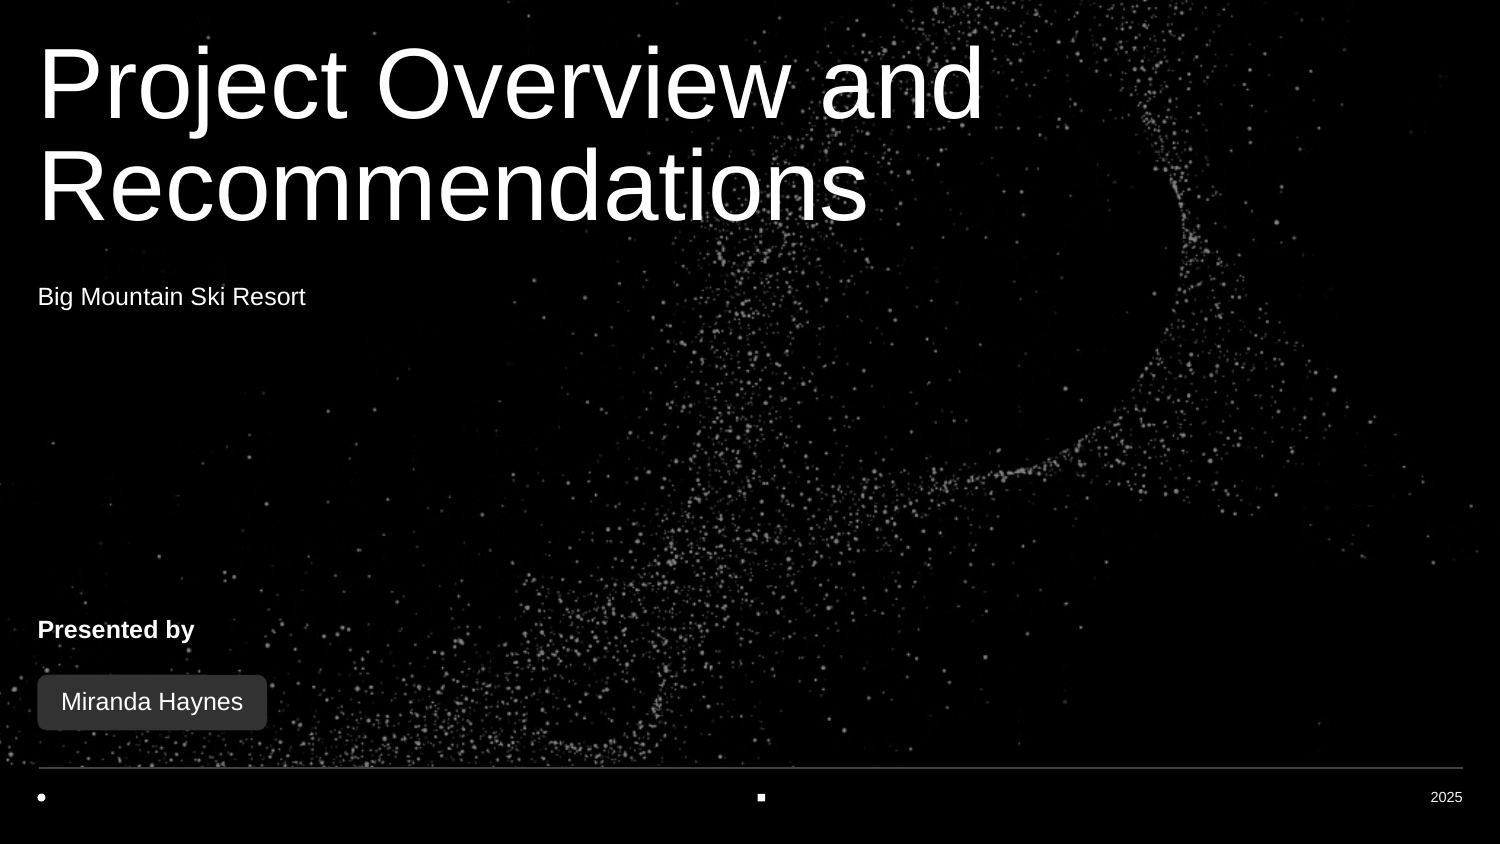

# Project Overview and Recommendations
Big Mountain Ski Resort
Presented by

Miranda Haynes
2025